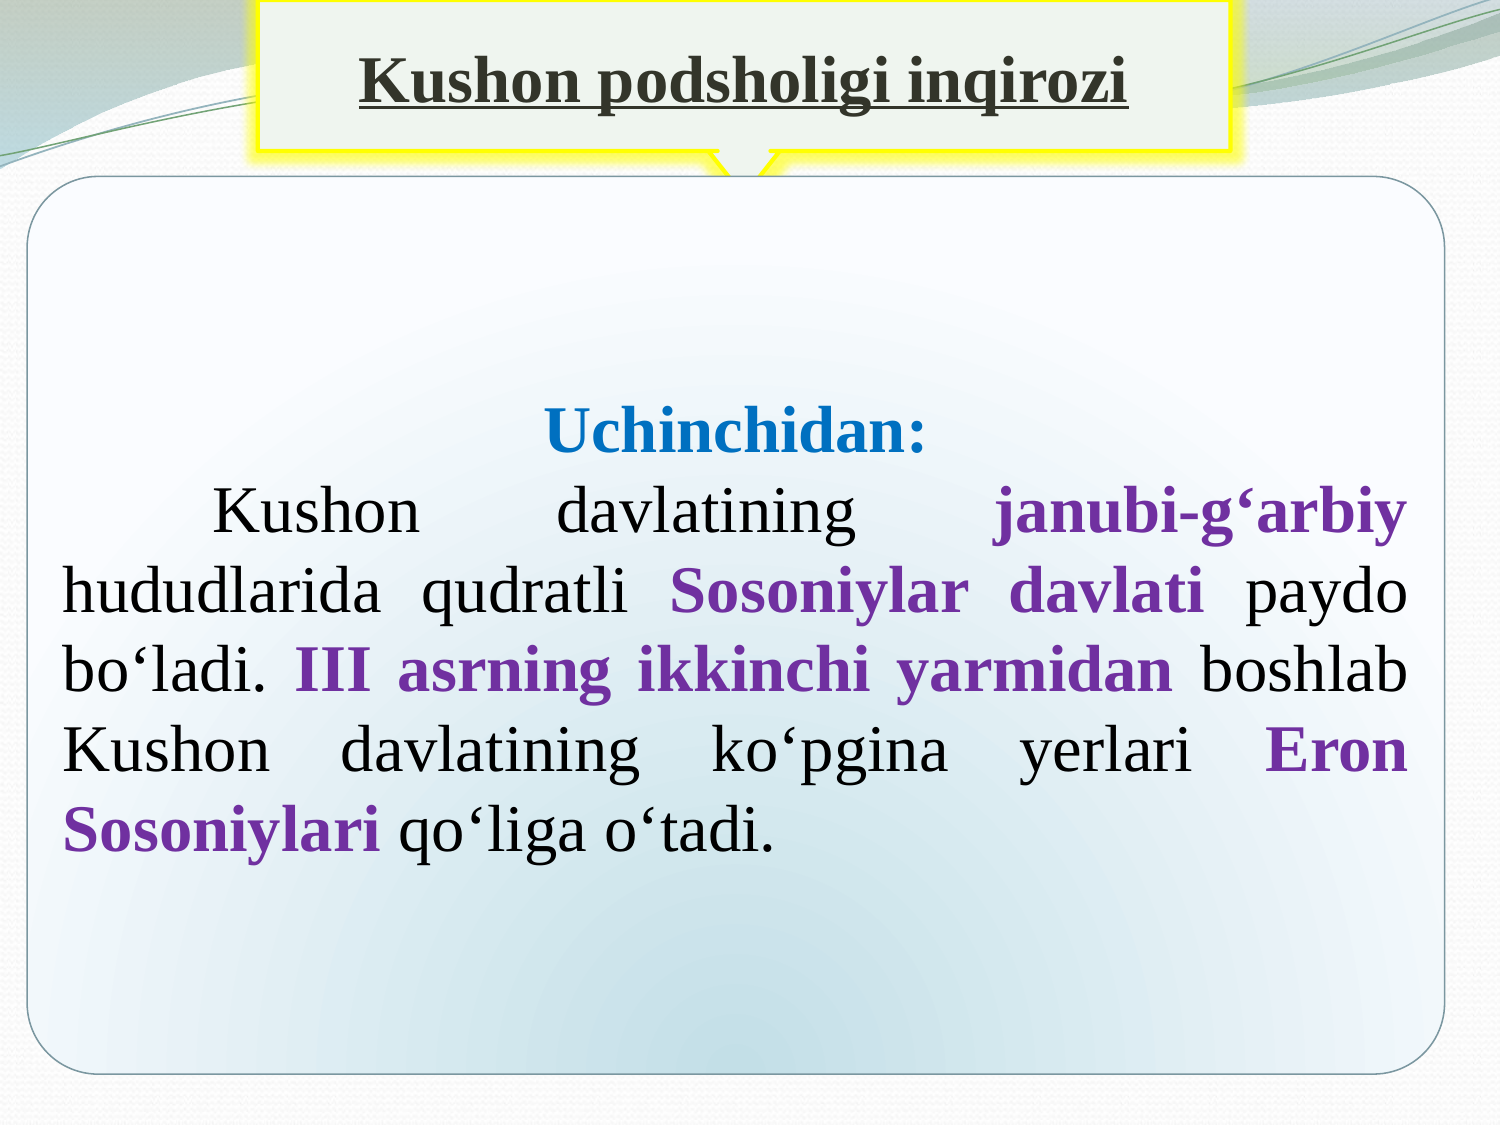

Kushon podsholigi inqirozi
Uchinchidan:
	Kushon davlatining janubi-g‘arbiy hududlarida qudratli Sosoniylar davlati paydo bo‘ladi. III asrning ikkinchi yarmidan boshlab Kushon davlatining ko‘pgina yerlari Eron Sosoniylari qo‘liga o‘tadi.